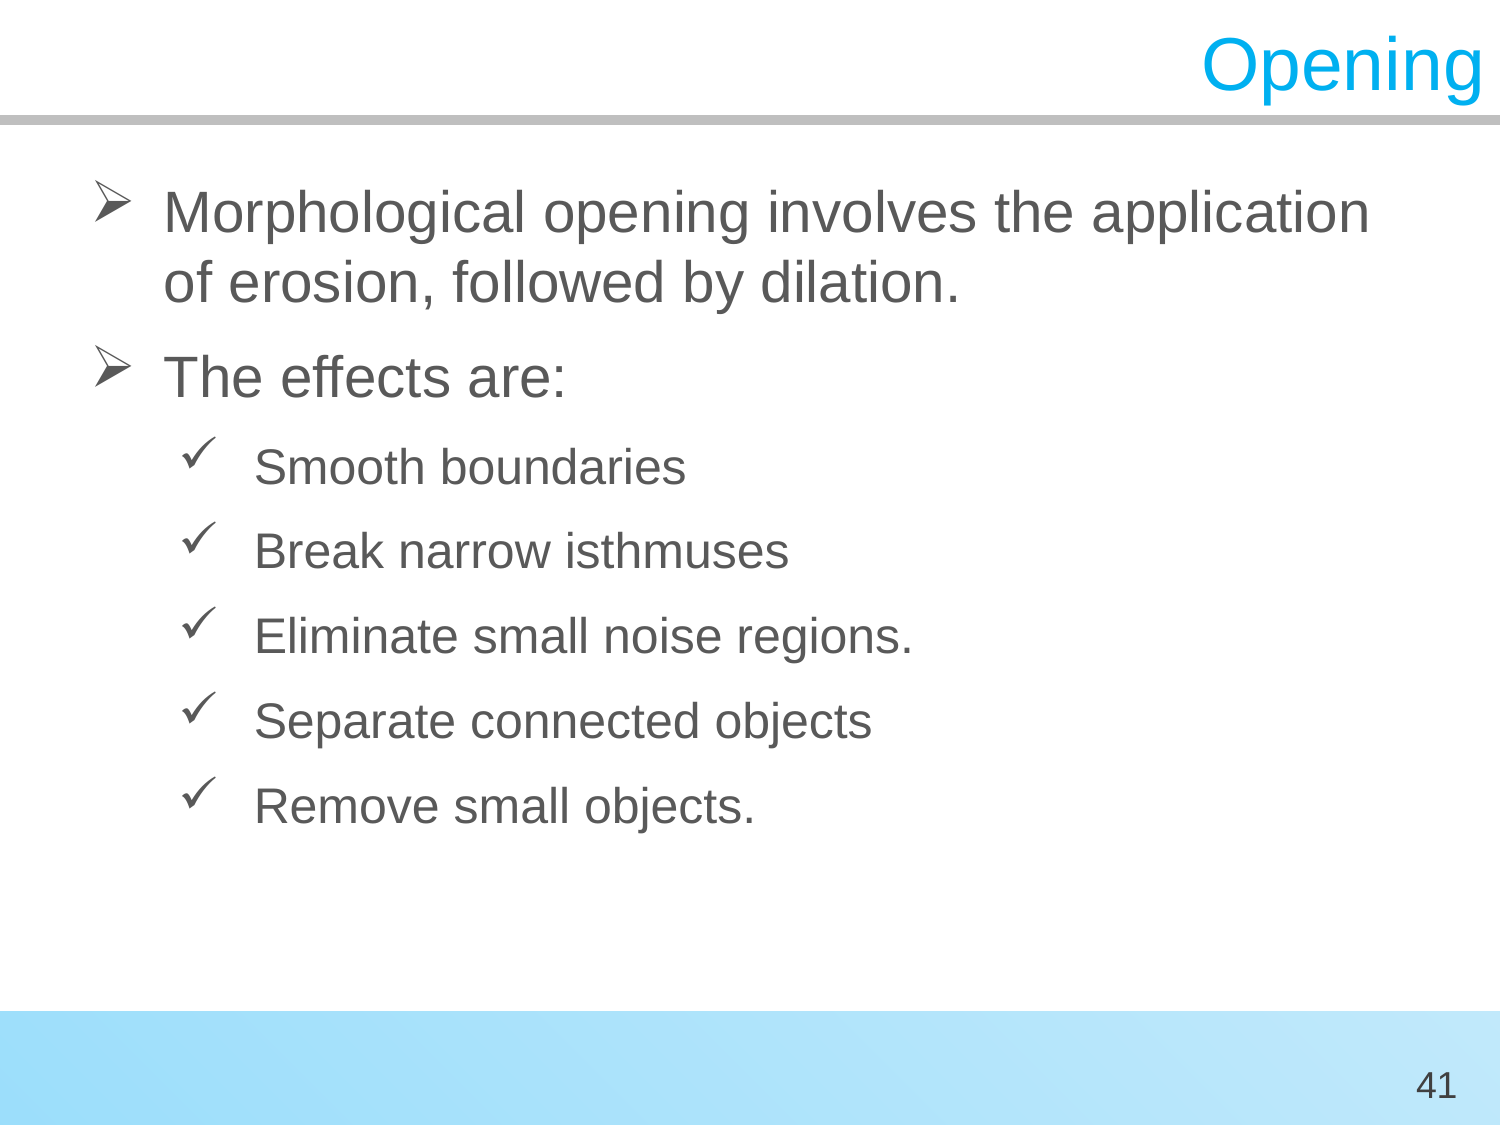

# Opening
Morphological opening involves the application of erosion, followed by dilation.
The effects are:
Smooth boundaries
Break narrow isthmuses
Eliminate small noise regions.
Separate connected objects
Remove small objects.